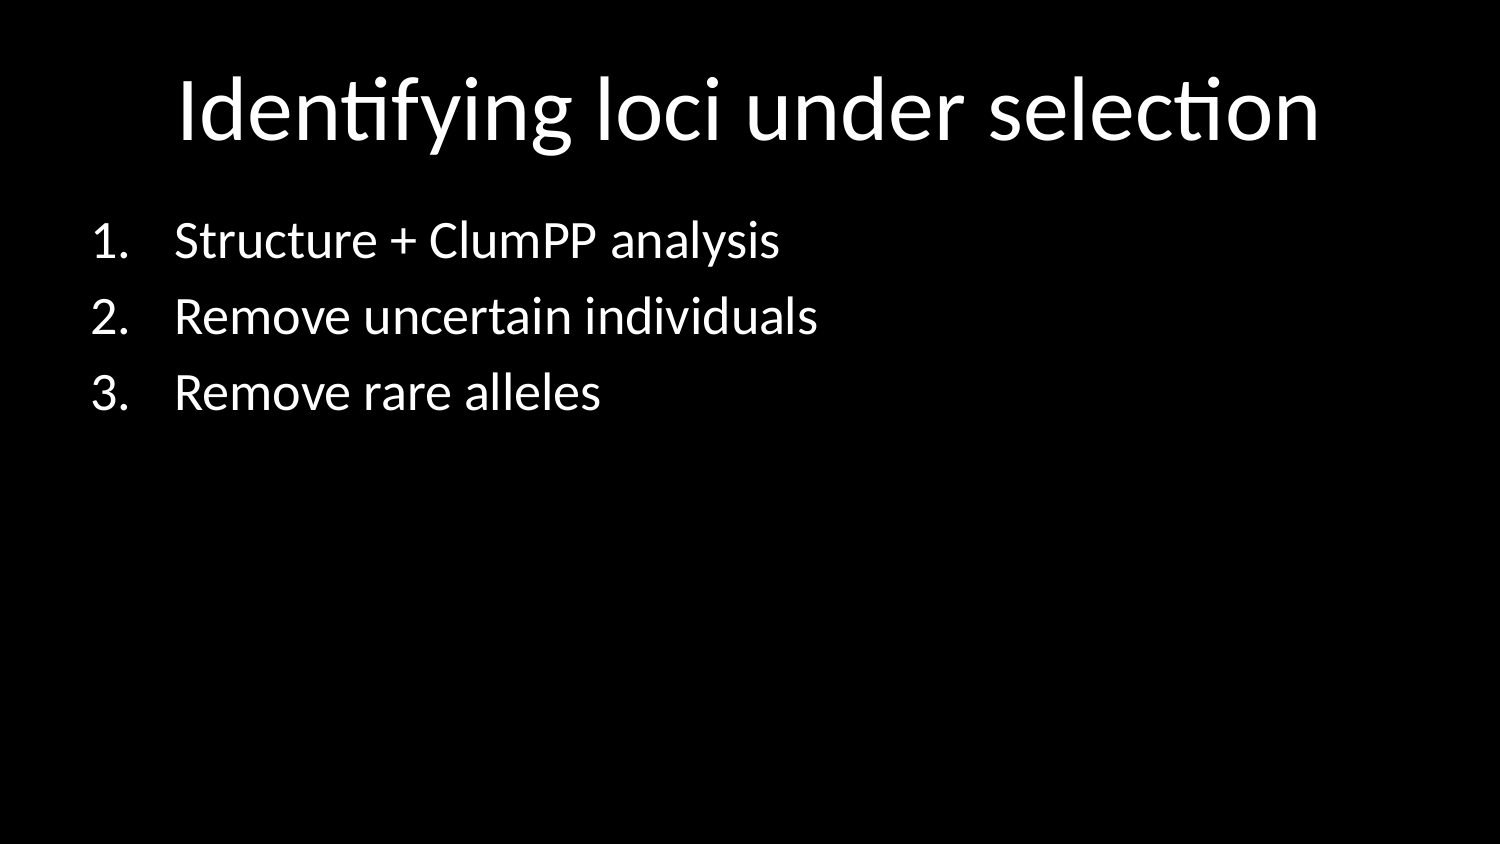

# Identifying loci under selection
Structure + ClumPP analysis
Remove uncertain individuals
Remove rare alleles
Run BayeScan
Run PCAdapt
Merge results
Run NMDS on adaptive loci
Run NMDS on neutral loci